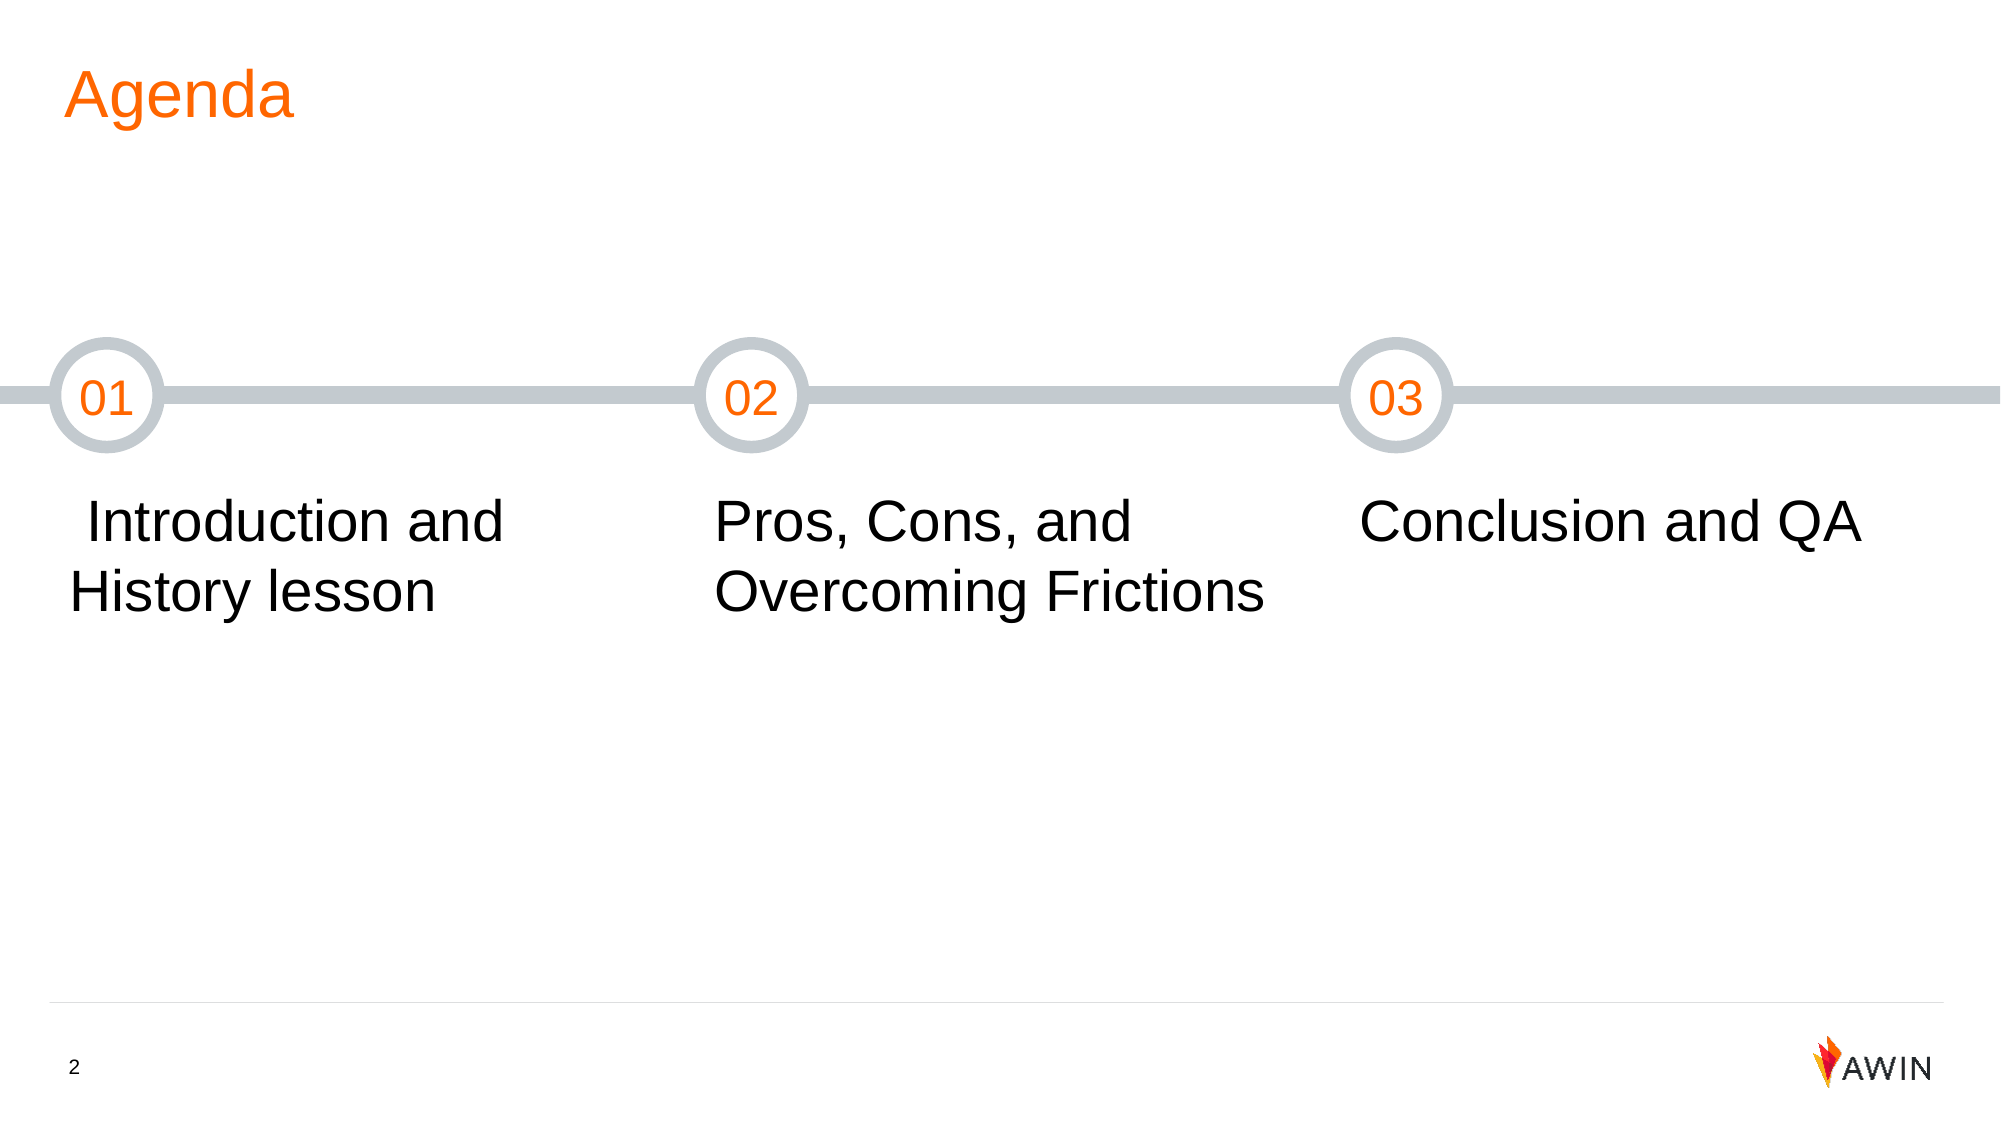

# Agenda
 Introduction and History lesson
Pros, Cons, and Overcoming Frictions

Conclusion and QA